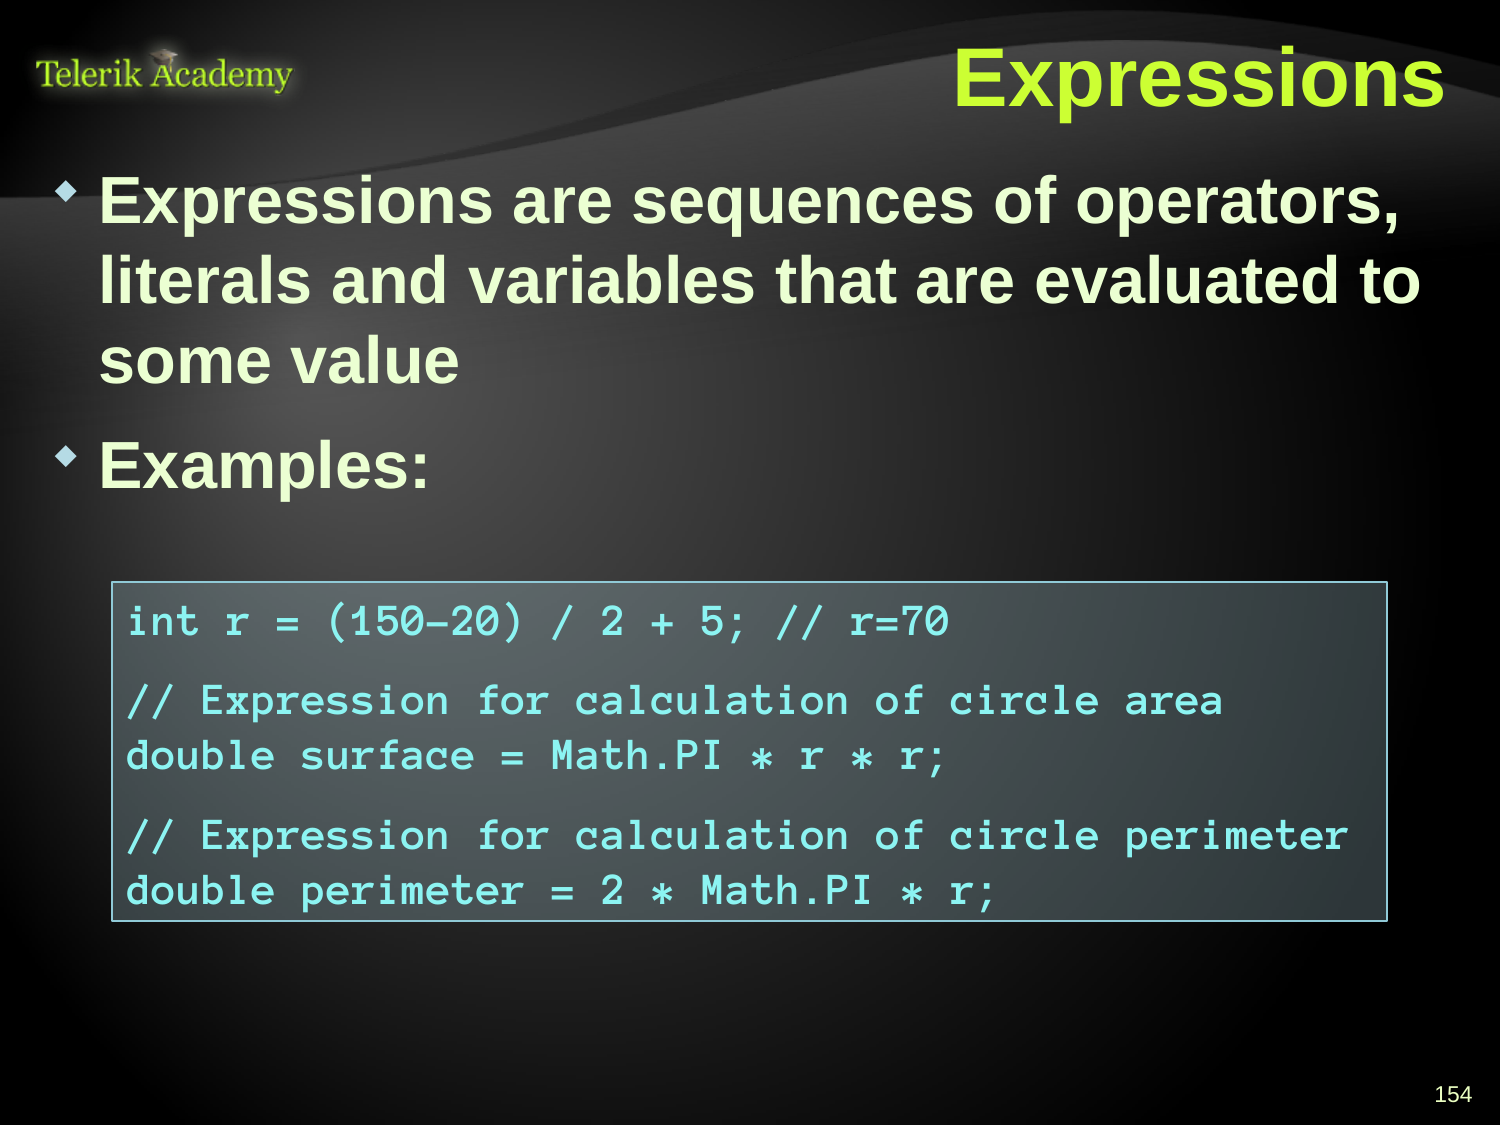

# Expressions
Expressions are sequences of operators, literals and variables that are evaluated to some value
Examples:
int r = (150-20) / 2 + 5; // r=70
// Expression for calculation of circle area
double surface = Math.PI * r * r;
// Expression for calculation of circle perimeter
double perimeter = 2 * Math.PI * r;
154